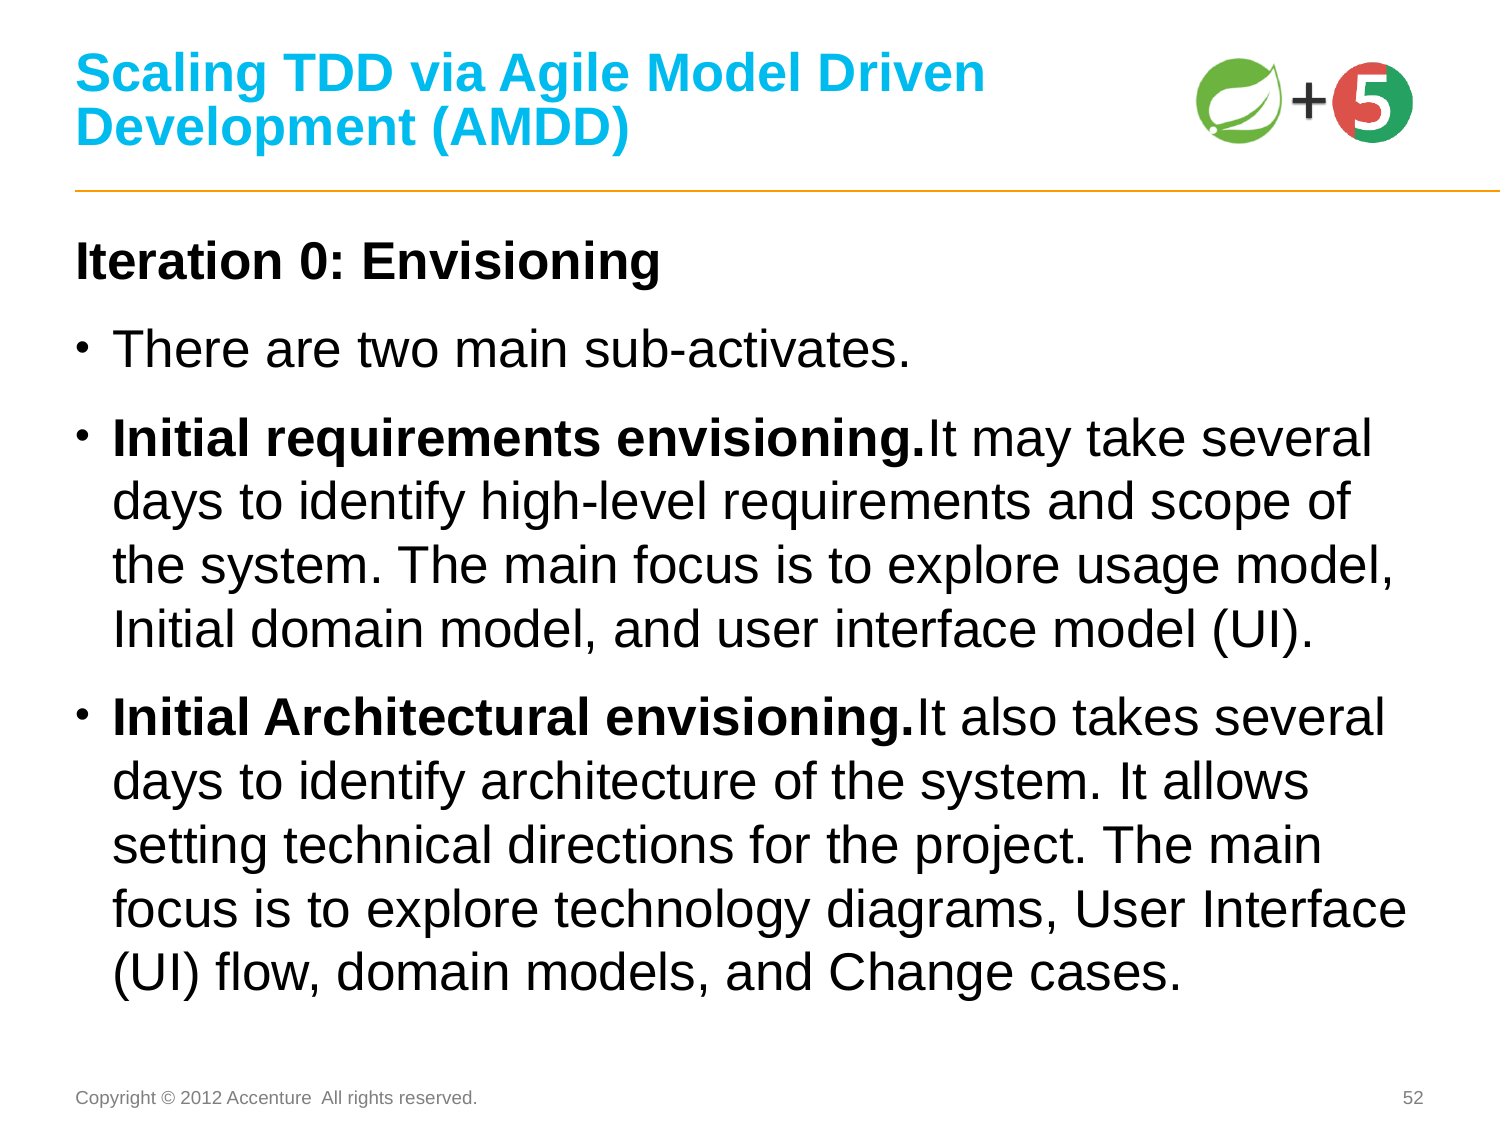

# Scaling TDD via Agile Model Driven Development (AMDD)
Iteration 0: Envisioning
There are two main sub-activates.
Initial requirements envisioning.It may take several days to identify high-level requirements and scope of the system. The main focus is to explore usage model, Initial domain model, and user interface model (UI).
Initial Architectural envisioning.It also takes several days to identify architecture of the system. It allows setting technical directions for the project. The main focus is to explore technology diagrams, User Interface (UI) flow, domain models, and Change cases.